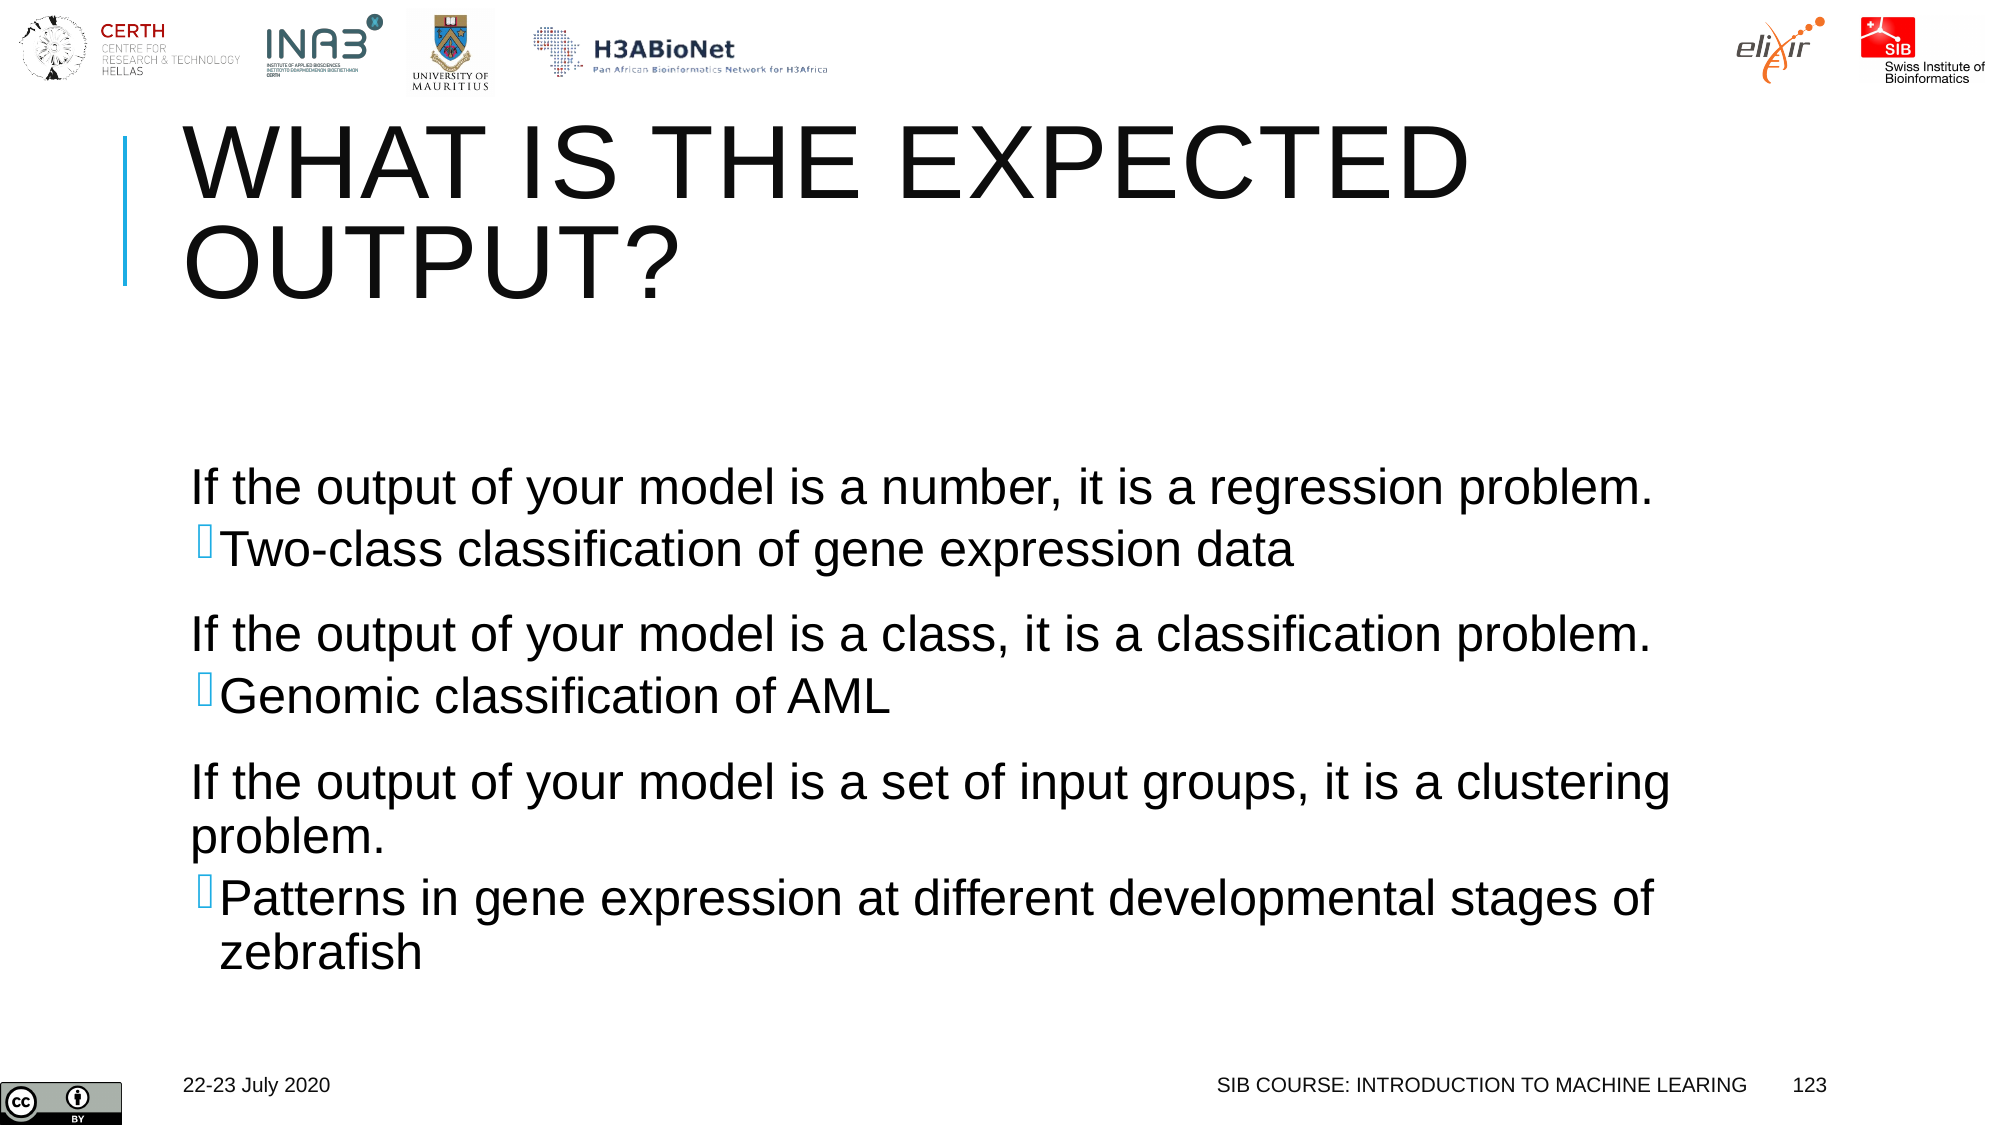

# What is the expected output?

If the output of your model is a number, it is a regression problem.
Two-class classification of gene expression data
If the output of your model is a class, it is a classification problem.
Genomic classification of AML
If the output of your model is a set of input groups, it is a clustering problem.
Patterns in gene expression at different developmental stages of zebrafish

22-23 July 2020
SIB Course: Introduction to Machine Learing
123